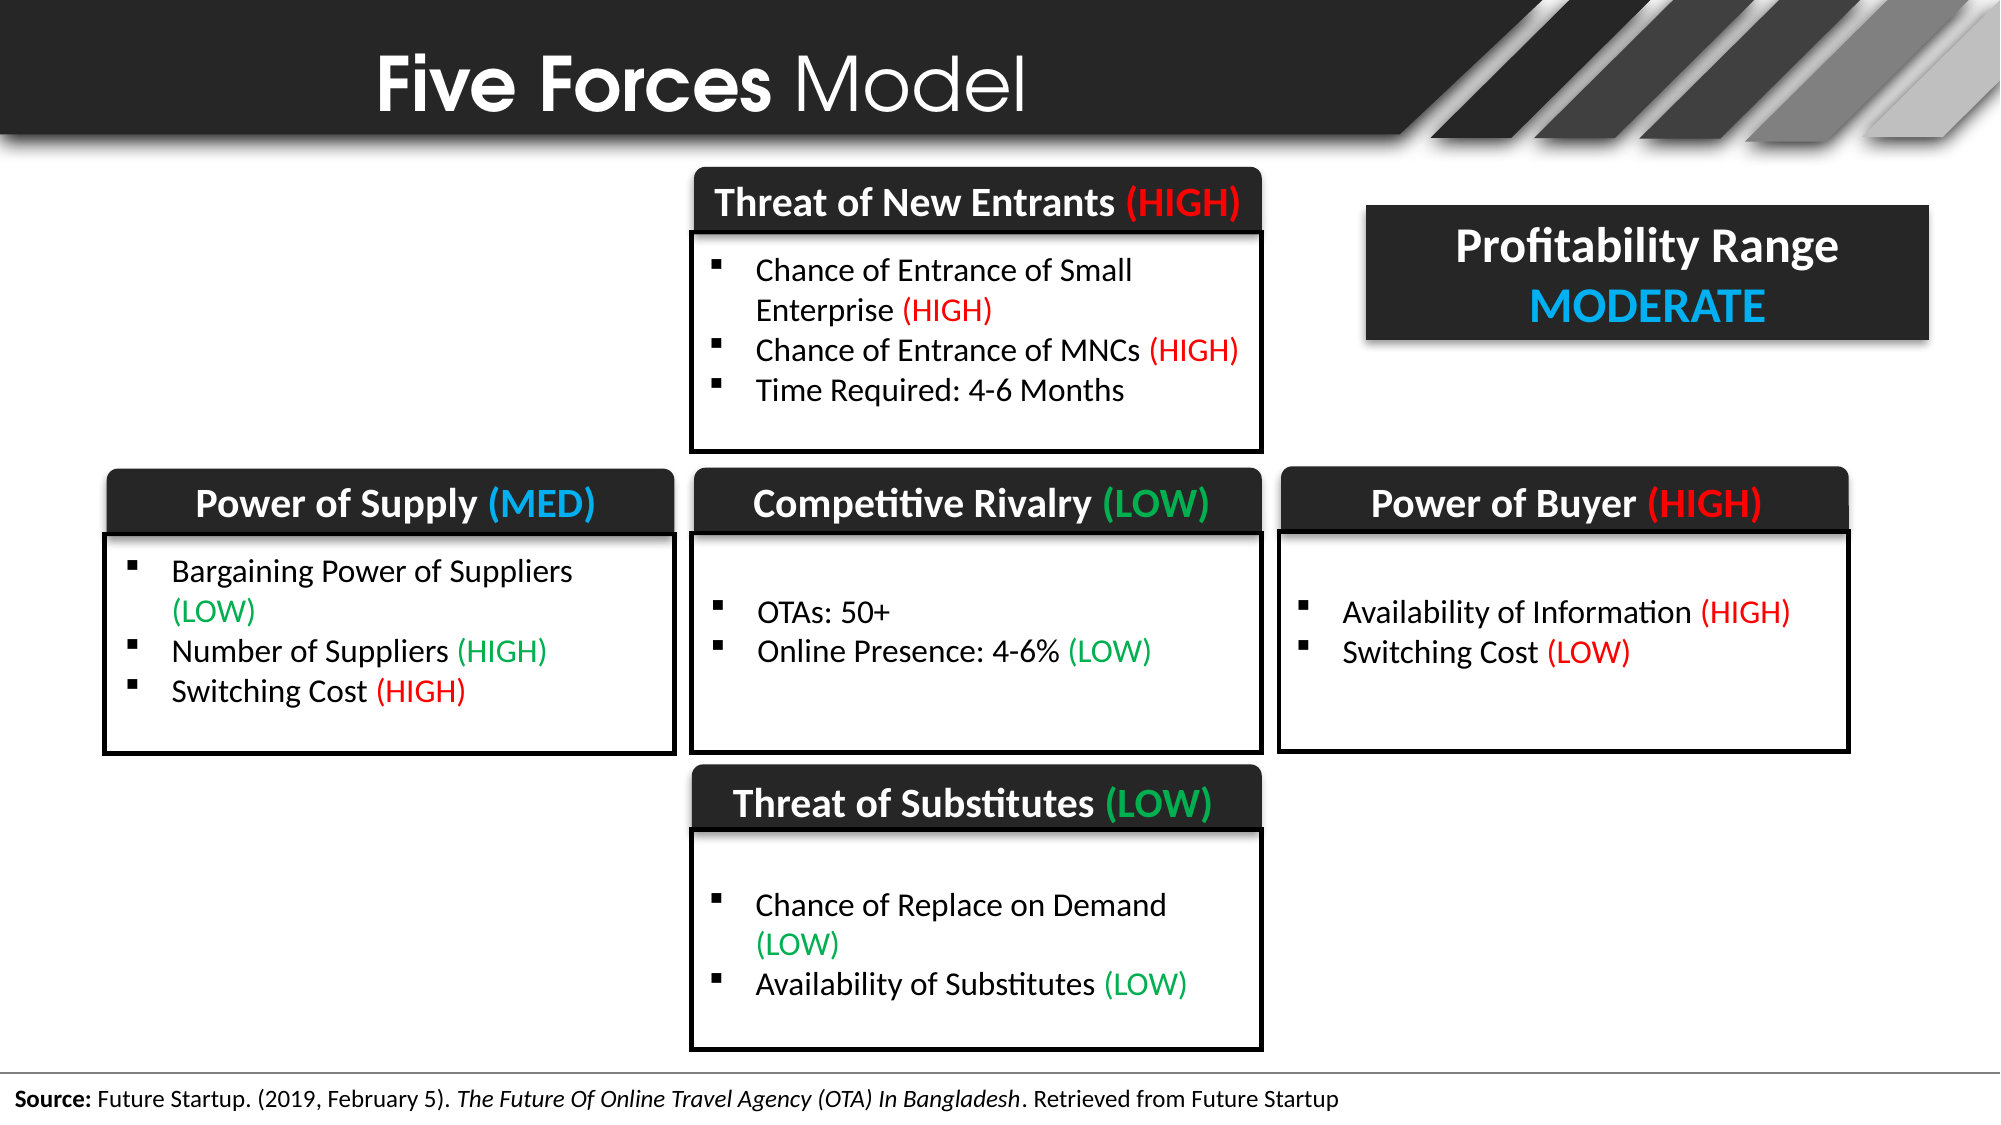

Five Forces Model

Threat of New Entrants (HIGH)
Profitability Range
MODERATE
Chance of Entrance of Small Enterprise (HIGH)
Chance of Entrance of MNCs (HIGH)
Time Required: 4-6 Months

Power of Supply (MED)
Power of Buyer (HIGH)

Competitive Rivalry (LOW)
Bargaining Power of Suppliers (LOW)
Number of Suppliers (HIGH)
Switching Cost (HIGH)
OTAs: 50+
Online Presence: 4-6% (LOW)
Availability of Information (HIGH)
Switching Cost (LOW)

Threat of Substitutes (LOW)
Chance of Replace on Demand (LOW)
Availability of Substitutes (LOW)
Source: Future Startup. (2019, February 5). The Future Of Online Travel Agency (OTA) In Bangladesh. Retrieved from Future Startup